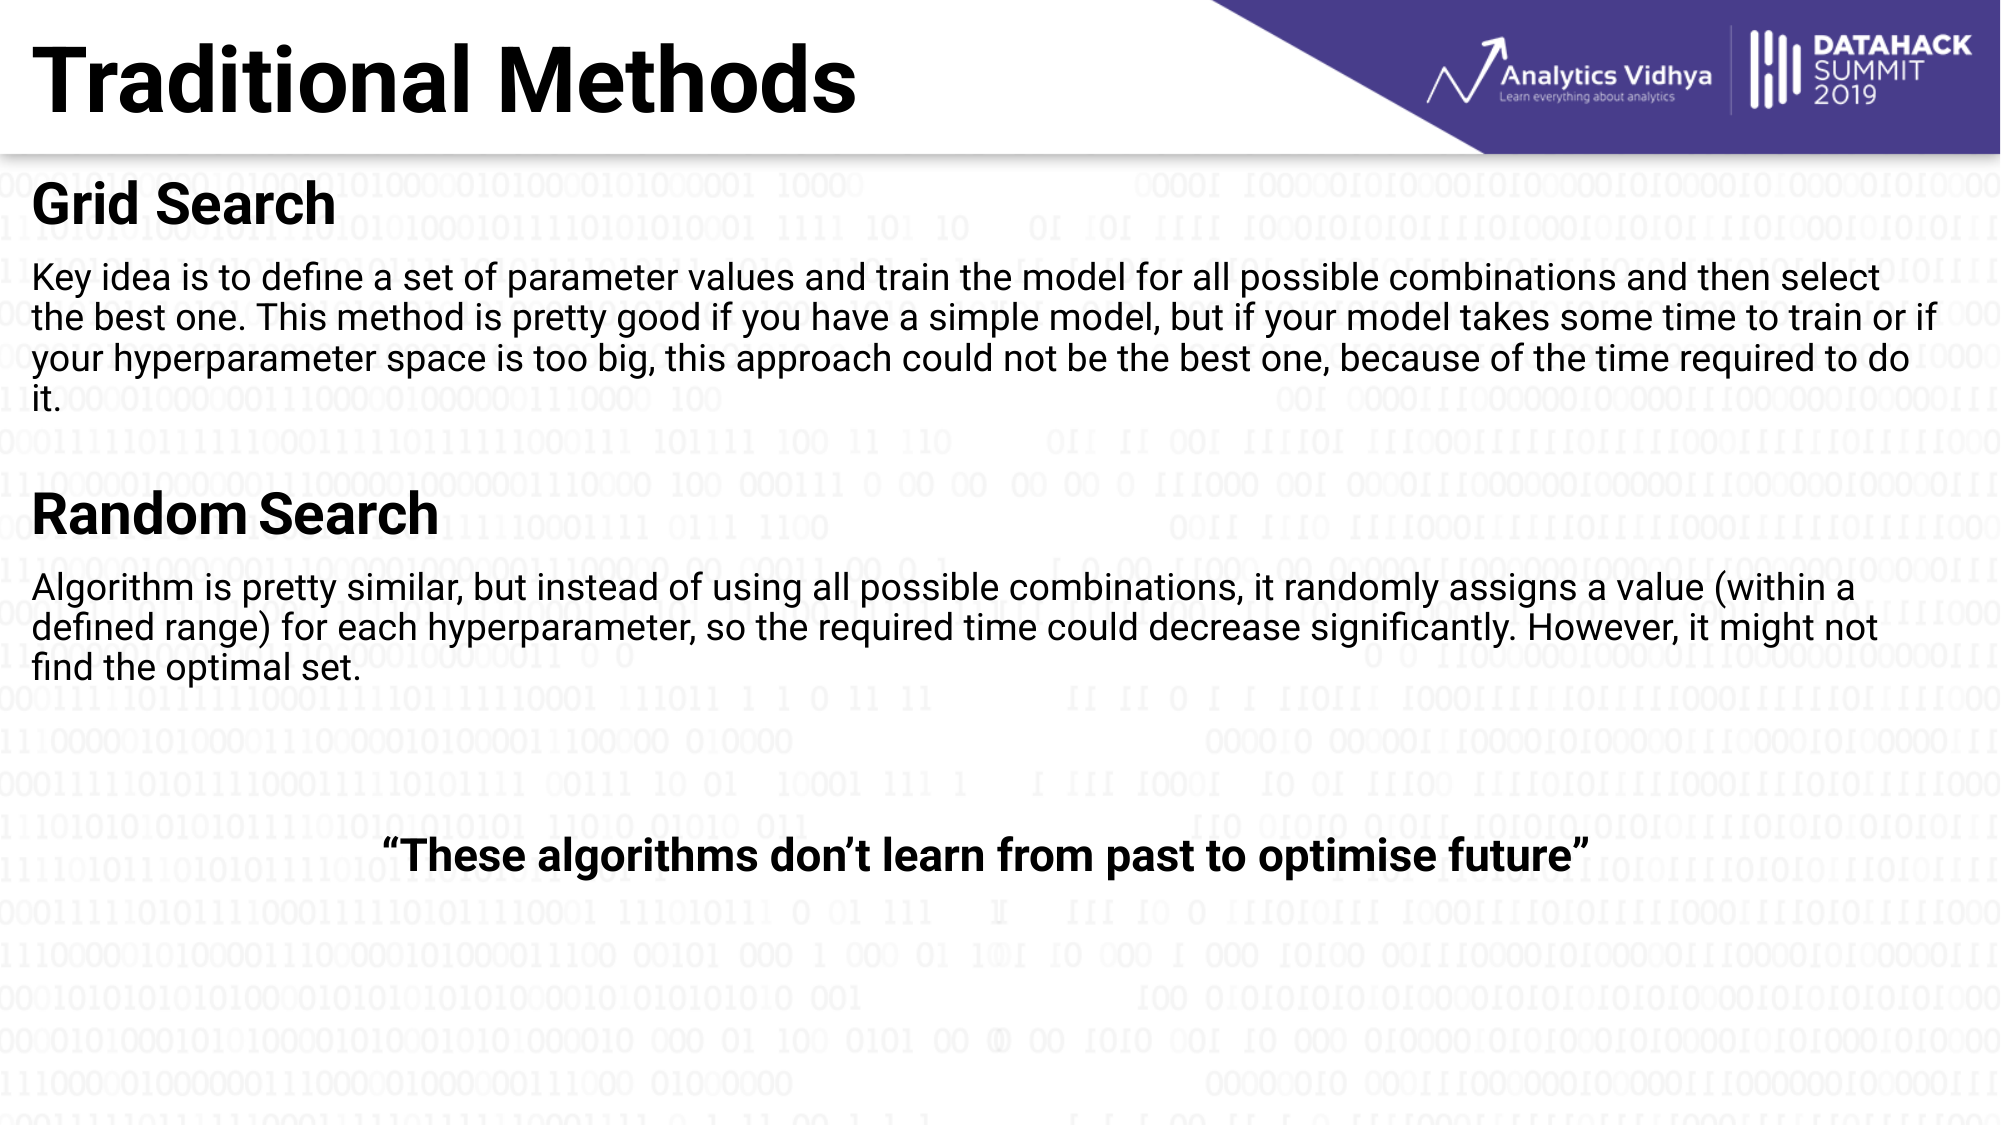

# Traditional Methods
Grid Search
Key idea is to define a set of parameter values and train the model for all possible combinations and then select the best one. This method is pretty good if you have a simple model, but if your model takes some time to train or if your hyperparameter space is too big, this approach could not be the best one, because of the time required to do it.

Random Search
Algorithm is pretty similar, but instead of using all possible combinations, it randomly assigns a value (within a defined range) for each hyperparameter, so the required time could decrease significantly. However, it might not find the optimal set.

“These algorithms don’t learn from past to optimise future”